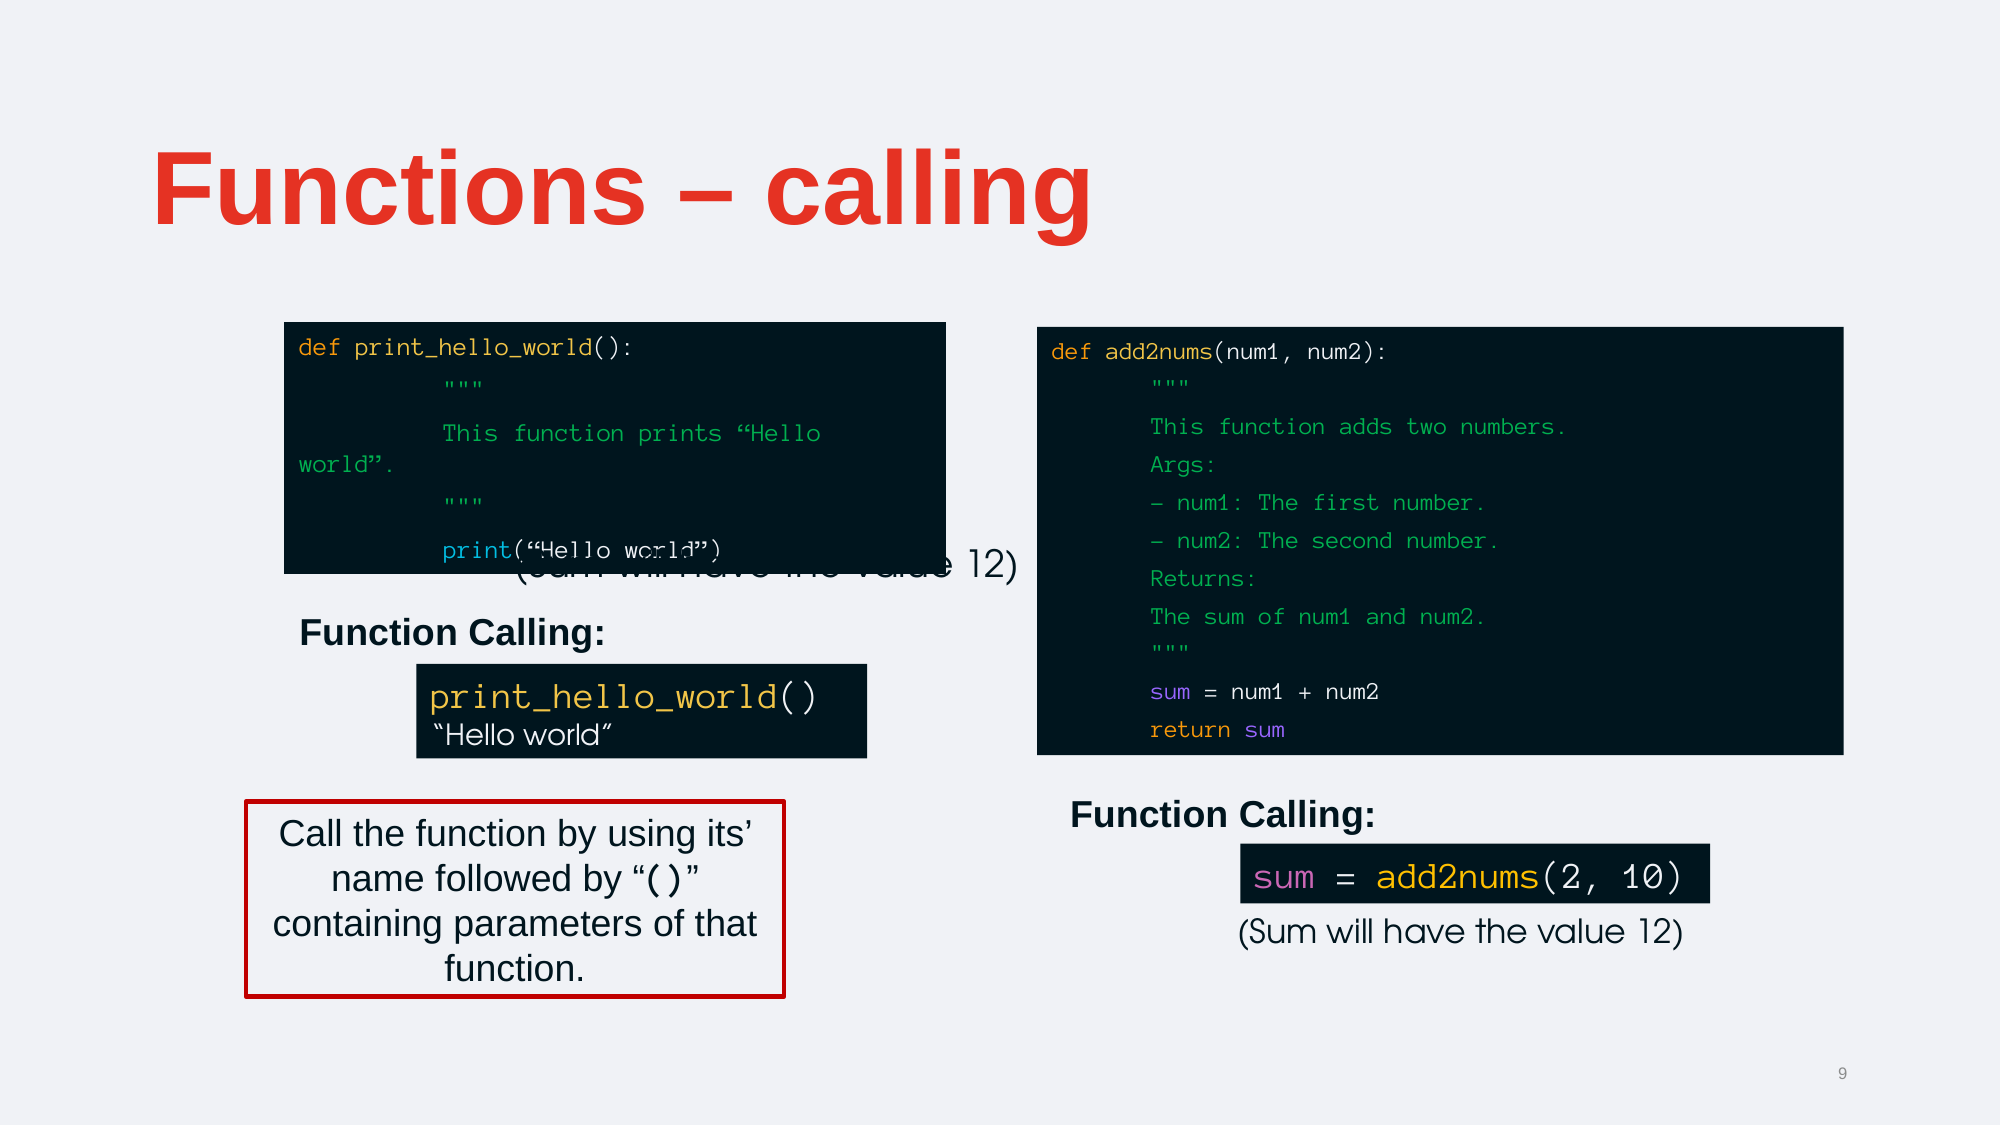

# Functions – calling
def print_hello_world():
	"""
	This function prints “Hello world”.
	"""
	print(“Hello world”)
def add2nums(num1, num2):
	"""
	This function adds two numbers.
	Args:
		- num1: The first number.
		- num2: The second number.
	Returns:
		The sum of num1 and num2.
	"""
	sum = num1 + num2
	return sum
(Sum will have the value 12)
Function Calling:
print_hello_world()
“Hello world”
Function Calling:
Call the function by using its’ name followed by “()” containing parameters of that function.
sum = add2nums(2, 10)
(Sum will have the value 12)
9